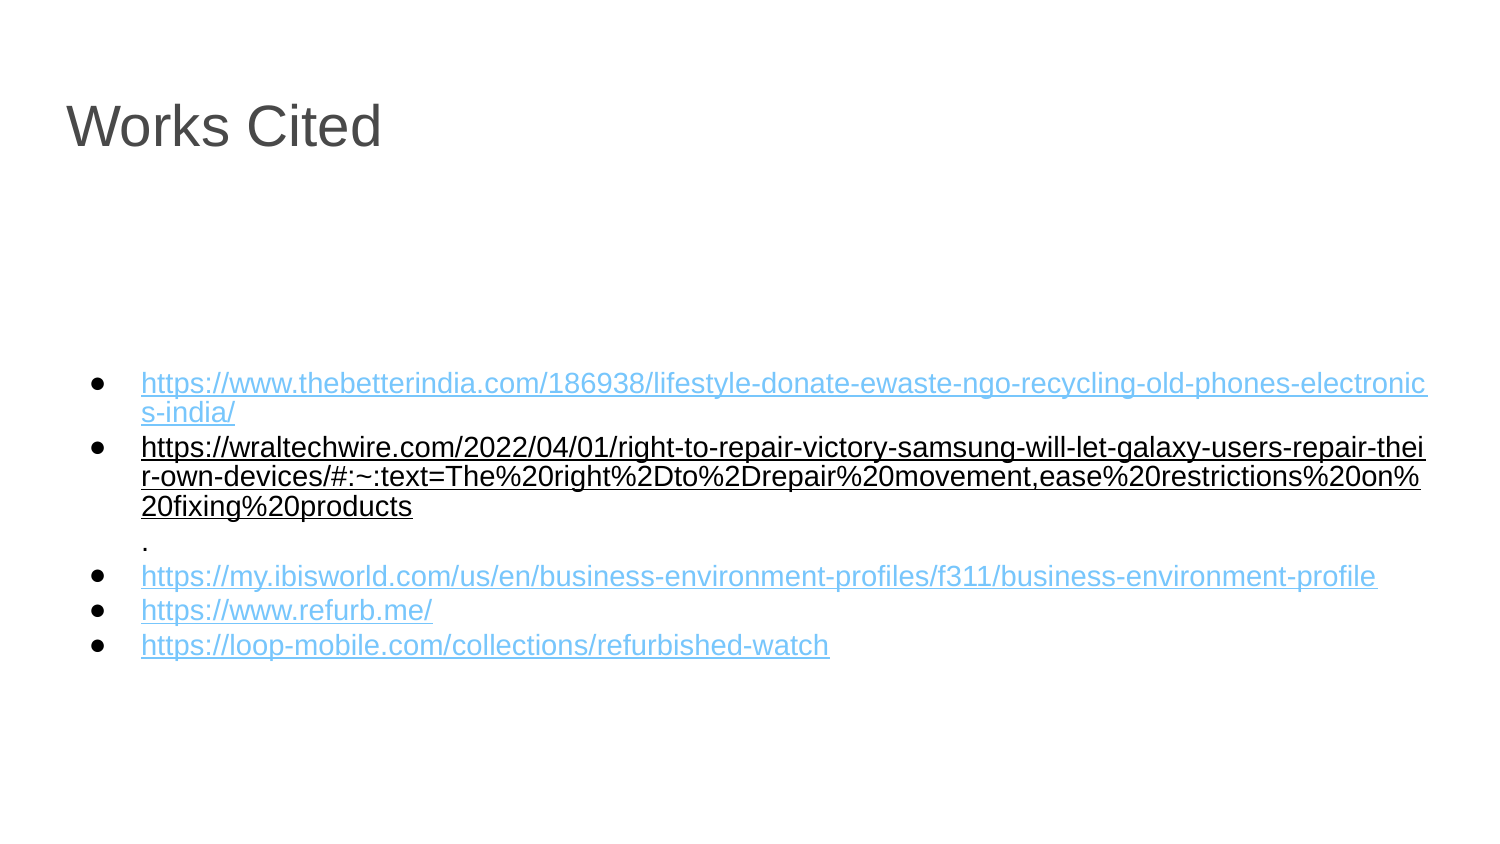

# Works Cited
https://www.thebetterindia.com/186938/lifestyle-donate-ewaste-ngo-recycling-old-phones-electronics-india/
https://wraltechwire.com/2022/04/01/right-to-repair-victory-samsung-will-let-galaxy-users-repair-their-own-devices/#:~:text=The%20right%2Dto%2Drepair%20movement,ease%20restrictions%20on%20fixing%20products.
https://my.ibisworld.com/us/en/business-environment-profiles/f311/business-environment-profile
https://www.refurb.me/
https://loop-mobile.com/collections/refurbished-watch